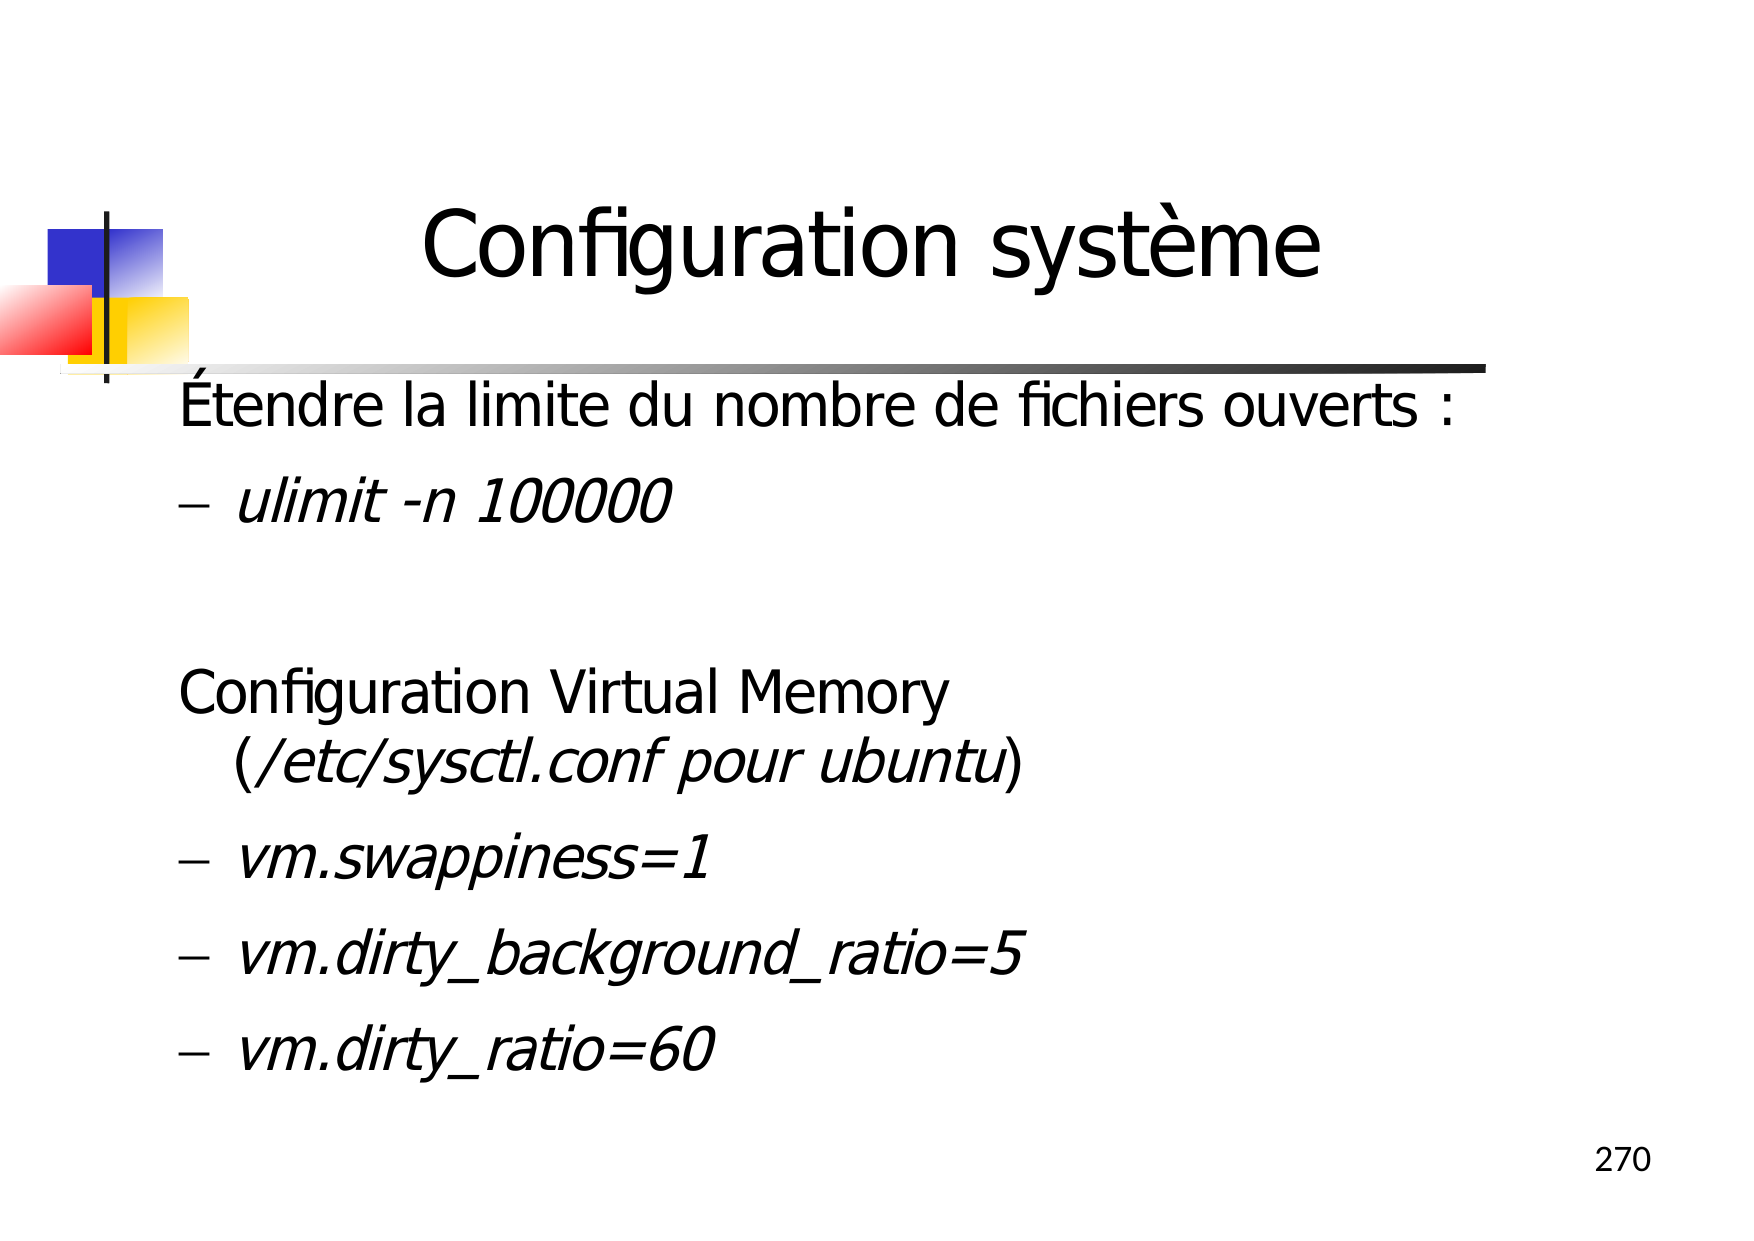

Configuration système
Étendre la limite du nombre de fichiers ouverts :
ulimit -n 100000

Configuration Virtual Memory
(/etc/sysctl.conf pour ubuntu)
vm.swappiness=1
vm.dirty_background_ratio=5
vm.dirty_ratio=60